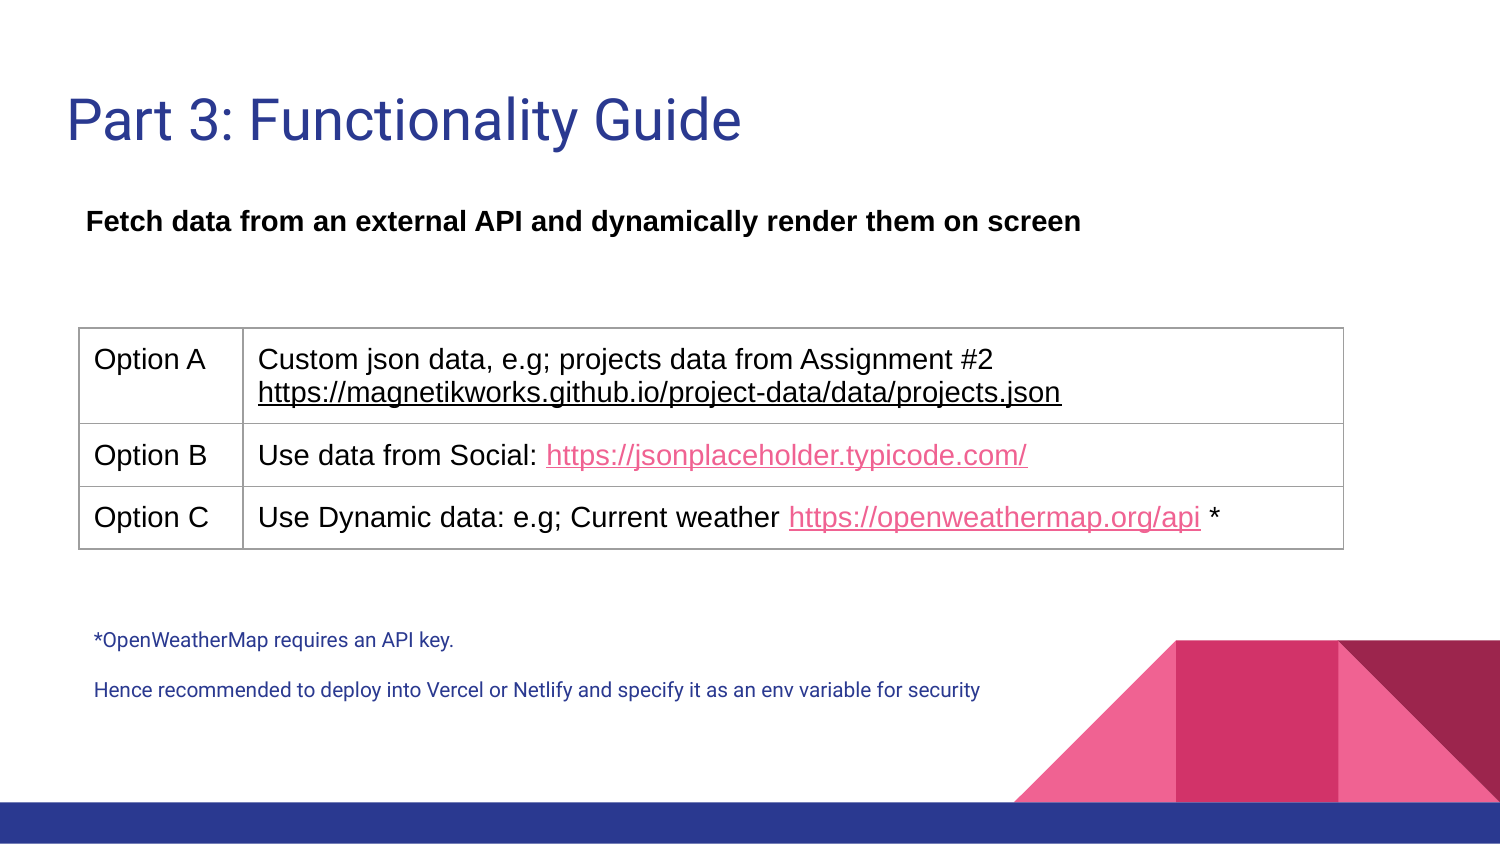

# Part 3: Functionality Guide
Fetch data from an external API and dynamically render them on screen

| Option A | Custom json data, e.g; projects data from Assignment #2 https://magnetikworks.github.io/project-data/data/projects.json |
| --- | --- |
| Option B | Use data from Social: https://jsonplaceholder.typicode.com/ |
| Option C | Use Dynamic data: e.g; Current weather https://openweathermap.org/api \* |
*OpenWeatherMap requires an API key.
Hence recommended to deploy into Vercel or Netlify and specify it as an env variable for security